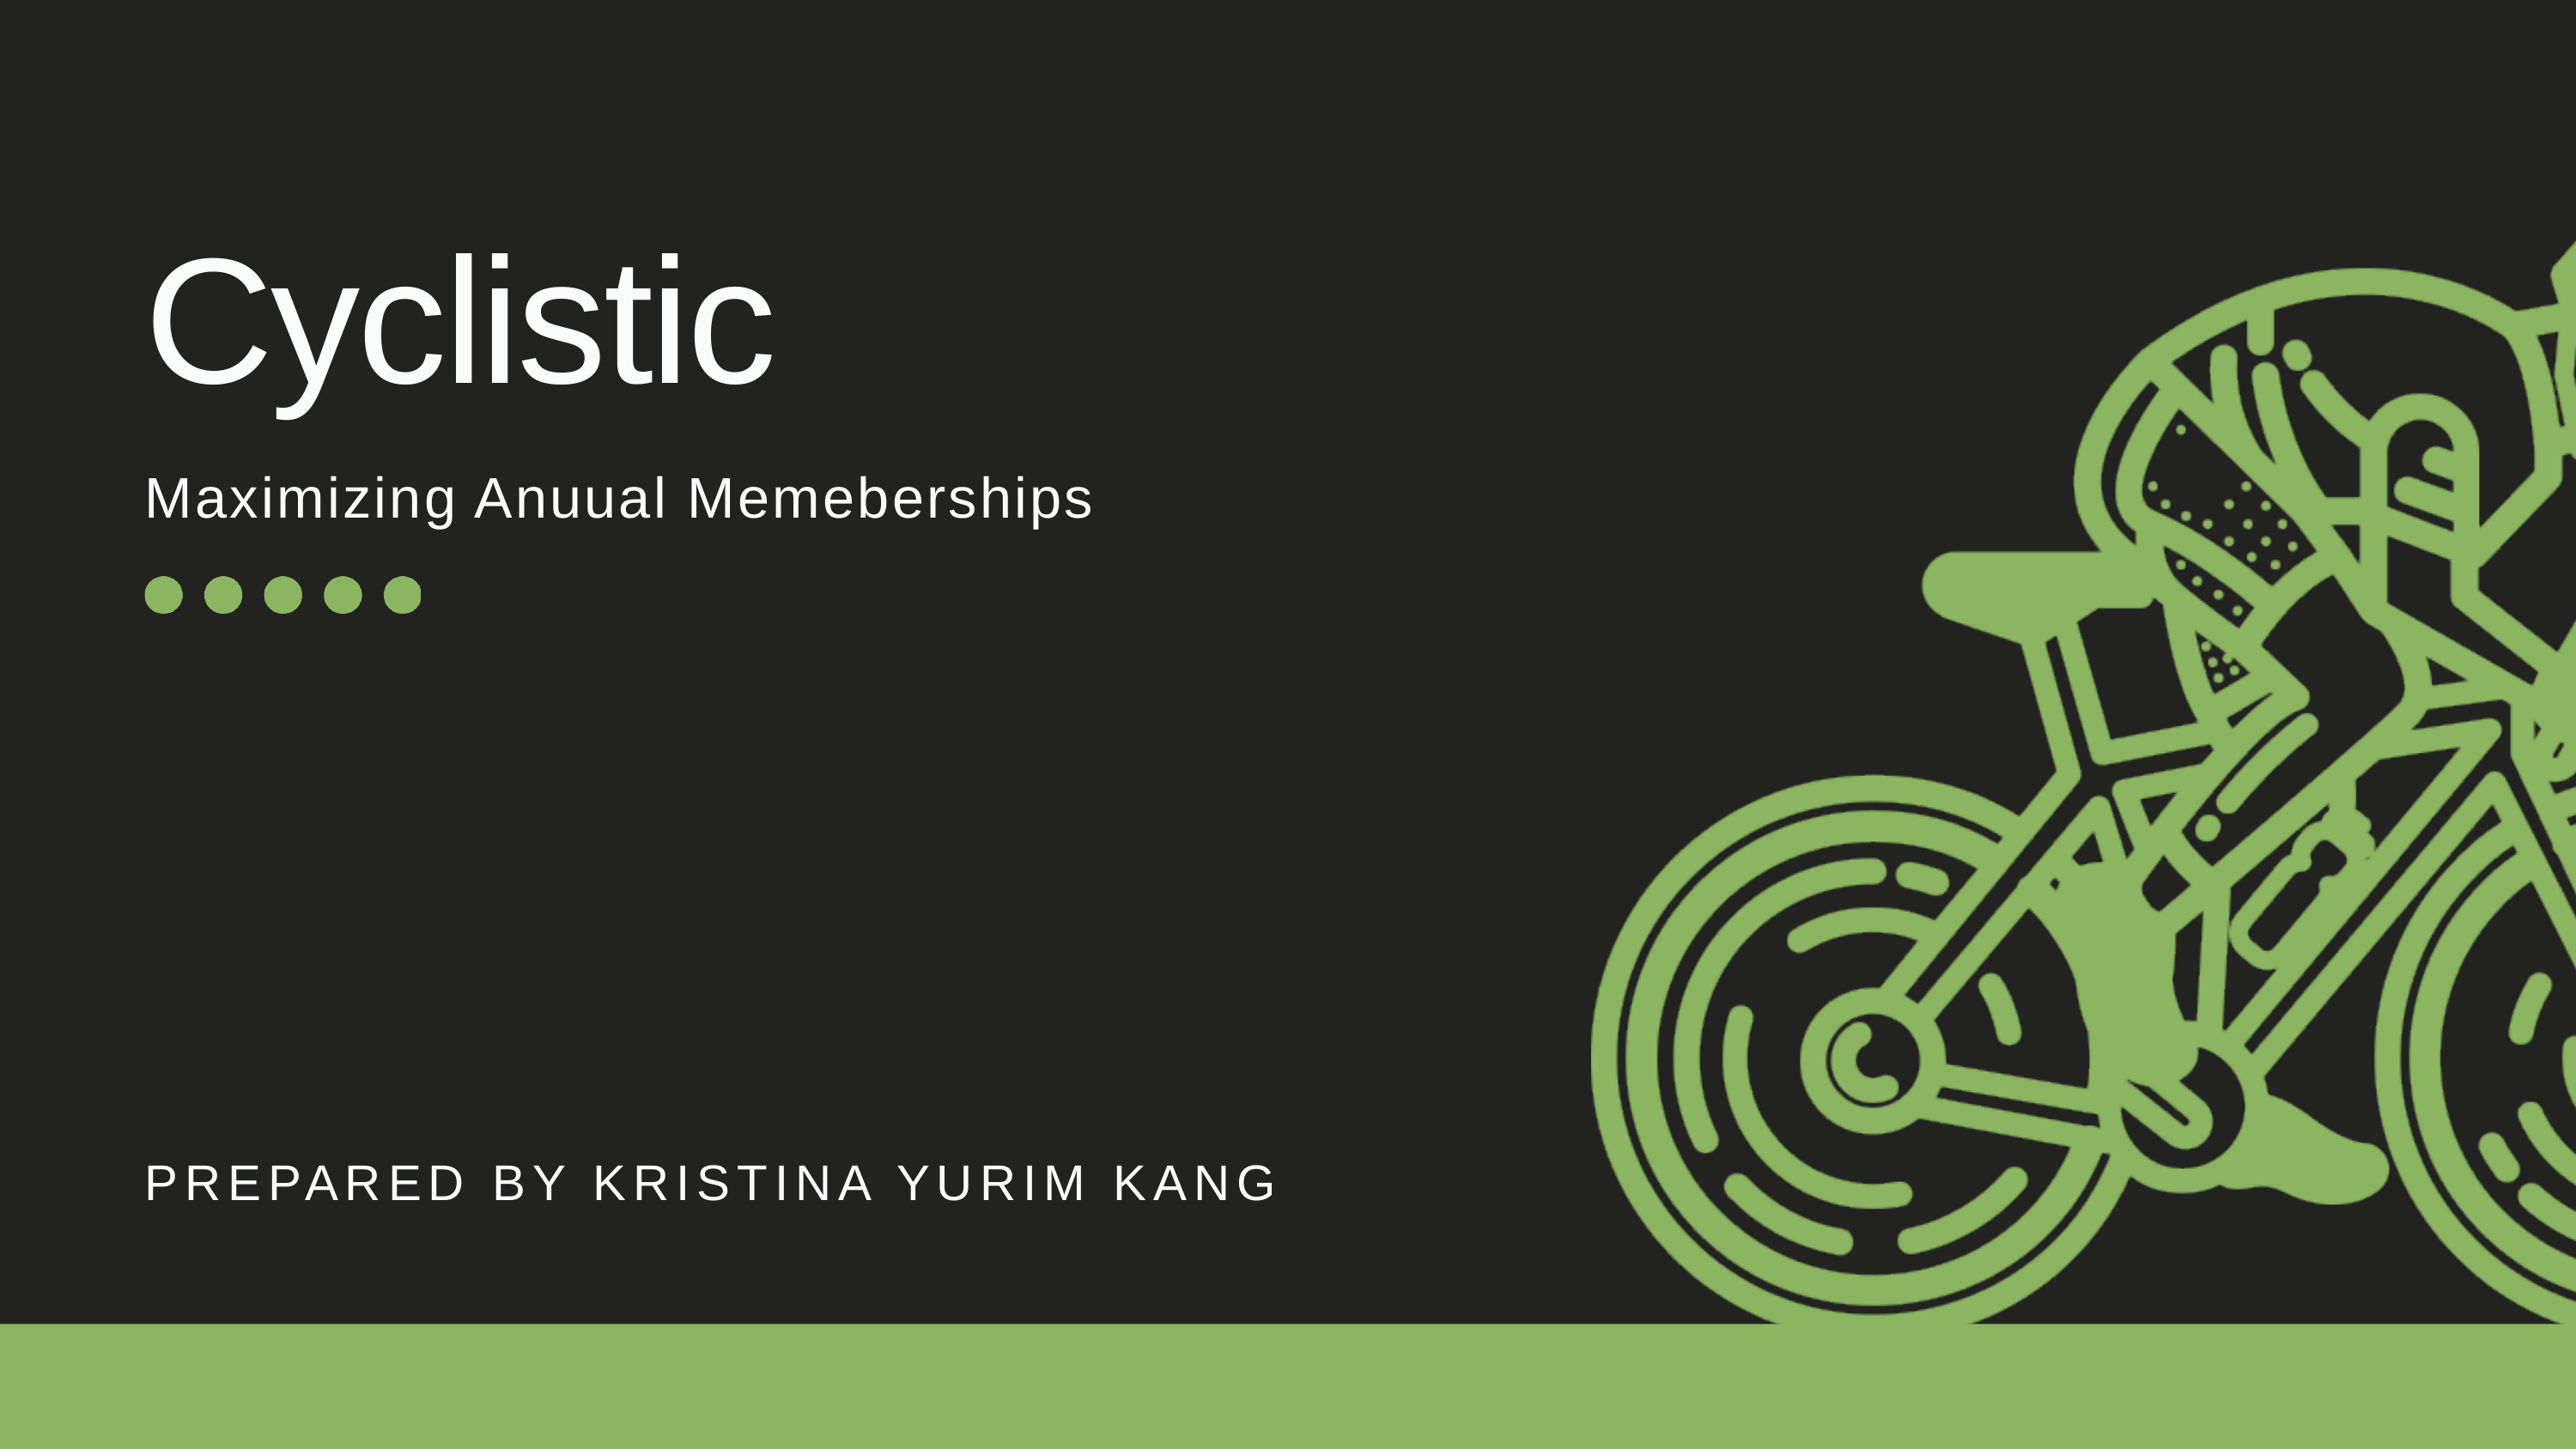

Cyclistic
Maximizing Anuual Memeberships

PREPARED BY KRISTINA YURIM KANG